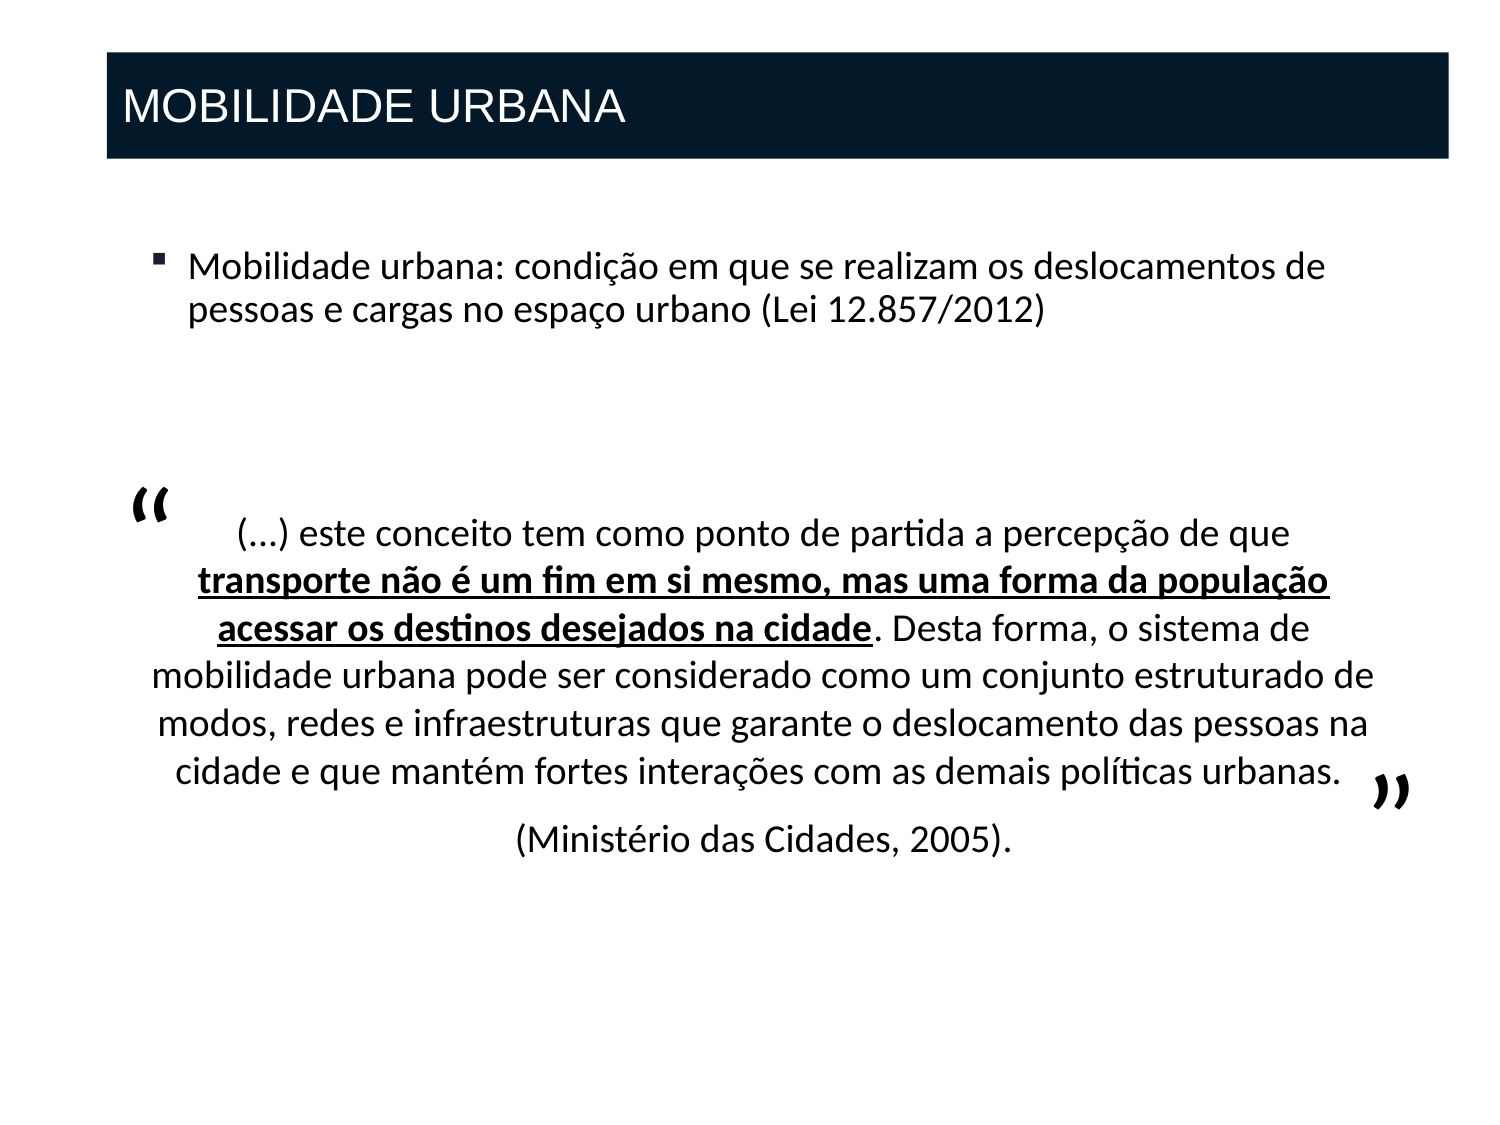

# MOBILIDADE URBANA
Mobilidade urbana: condição em que se realizam os deslocamentos de pessoas e cargas no espaço urbano (Lei 12.857/2012)
“
(...) este conceito tem como ponto de partida a percepção de que transporte não é um fim em si mesmo, mas uma forma da população acessar os destinos desejados na cidade. Desta forma, o sistema de mobilidade urbana pode ser considerado como um conjunto estruturado de modos, redes e infraestruturas que garante o deslocamento das pessoas na cidade e que mantém fortes interações com as demais políticas urbanas.
(Ministério das Cidades, 2005).
”